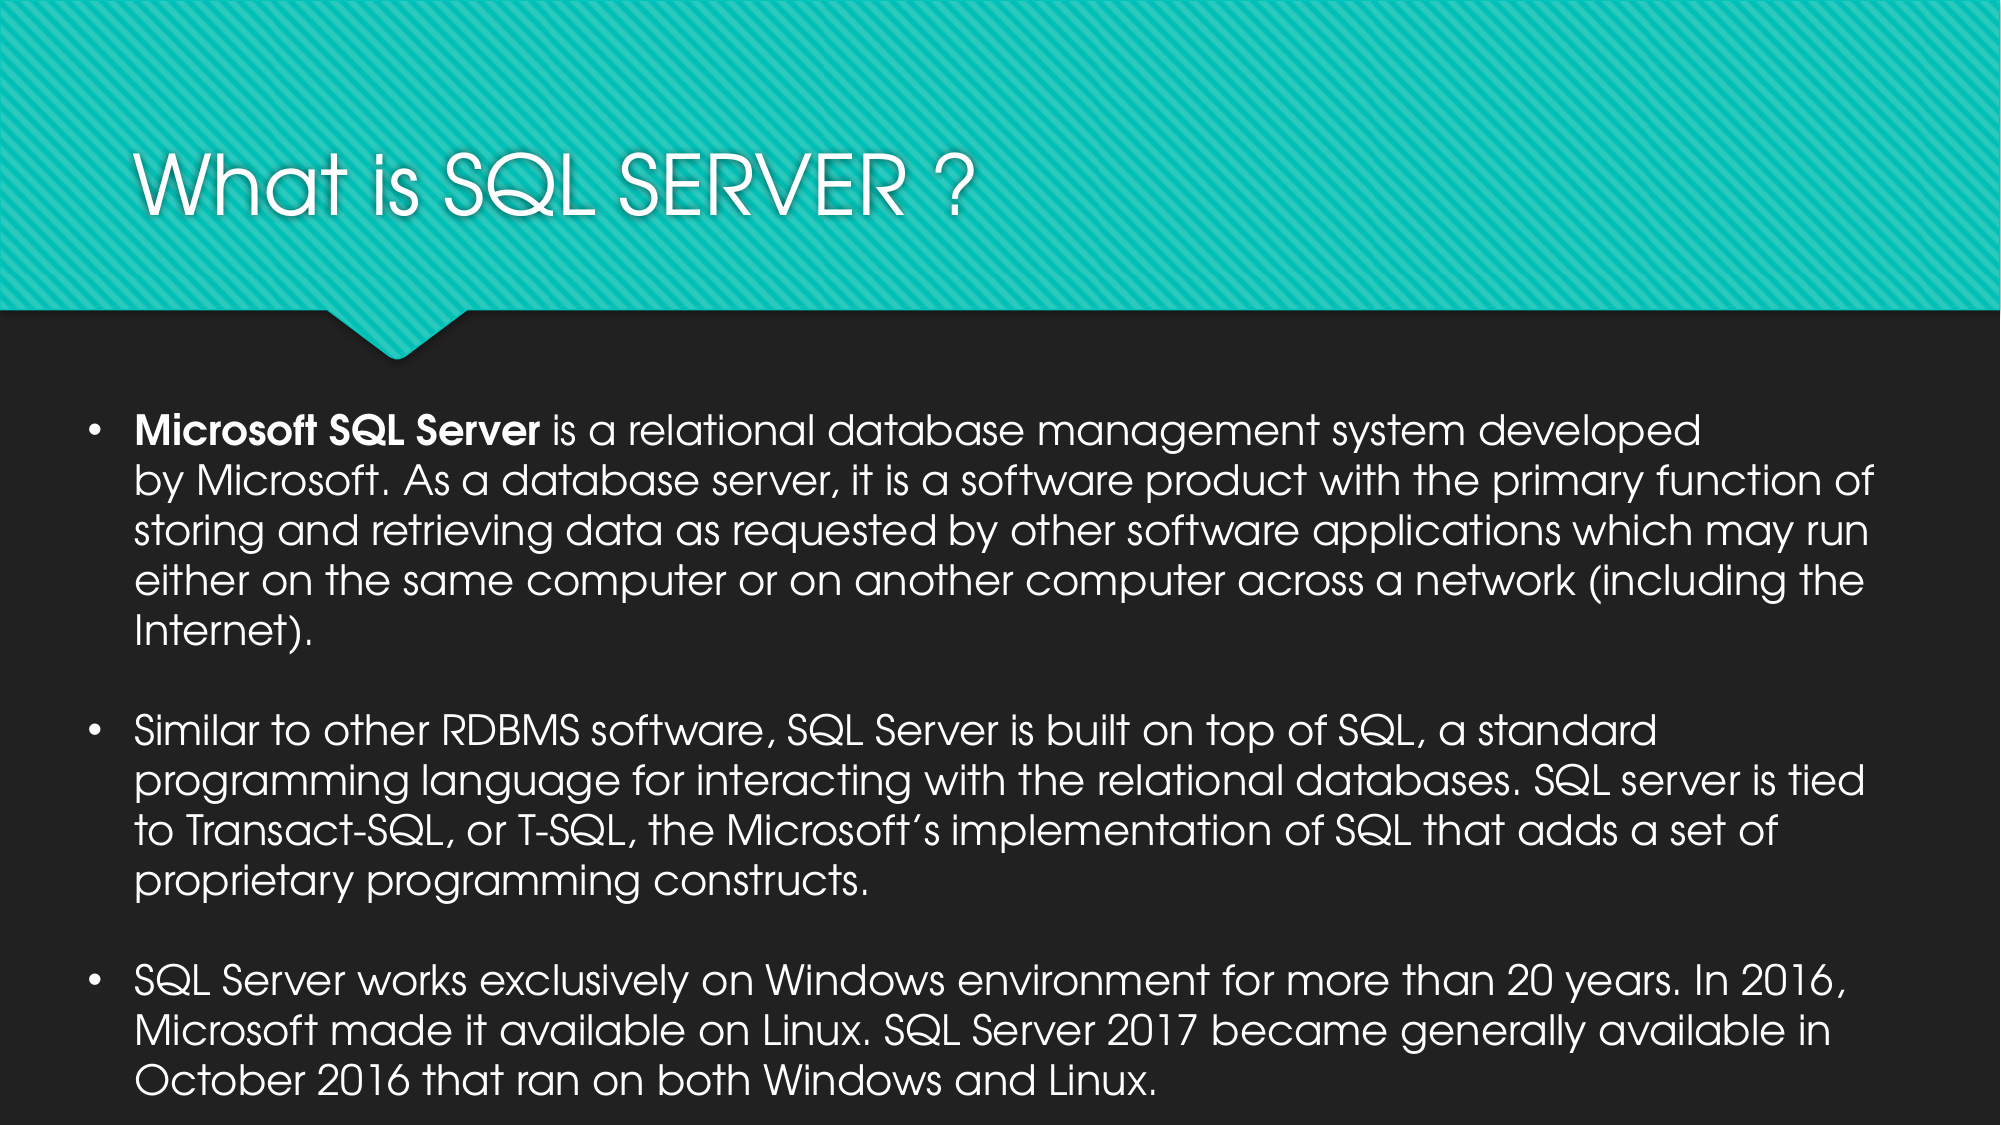

# What is SQL SERVER ?
Microsoft SQL Server is a relational database management system developed by Microsoft. As a database server, it is a software product with the primary function of storing and retrieving data as requested by other software applications which may run either on the same computer or on another computer across a network (including the Internet).

Similar to other RDBMS software, SQL Server is built on top of SQL, a standard programming language for interacting with the relational databases. SQL server is tied to Transact-SQL, or T-SQL, the Microsoft’s implementation of SQL that adds a set of proprietary programming constructs.

SQL Server works exclusively on Windows environment for more than 20 years. In 2016, Microsoft made it available on Linux. SQL Server 2017 became generally available in October 2016 that ran on both Windows and Linux.